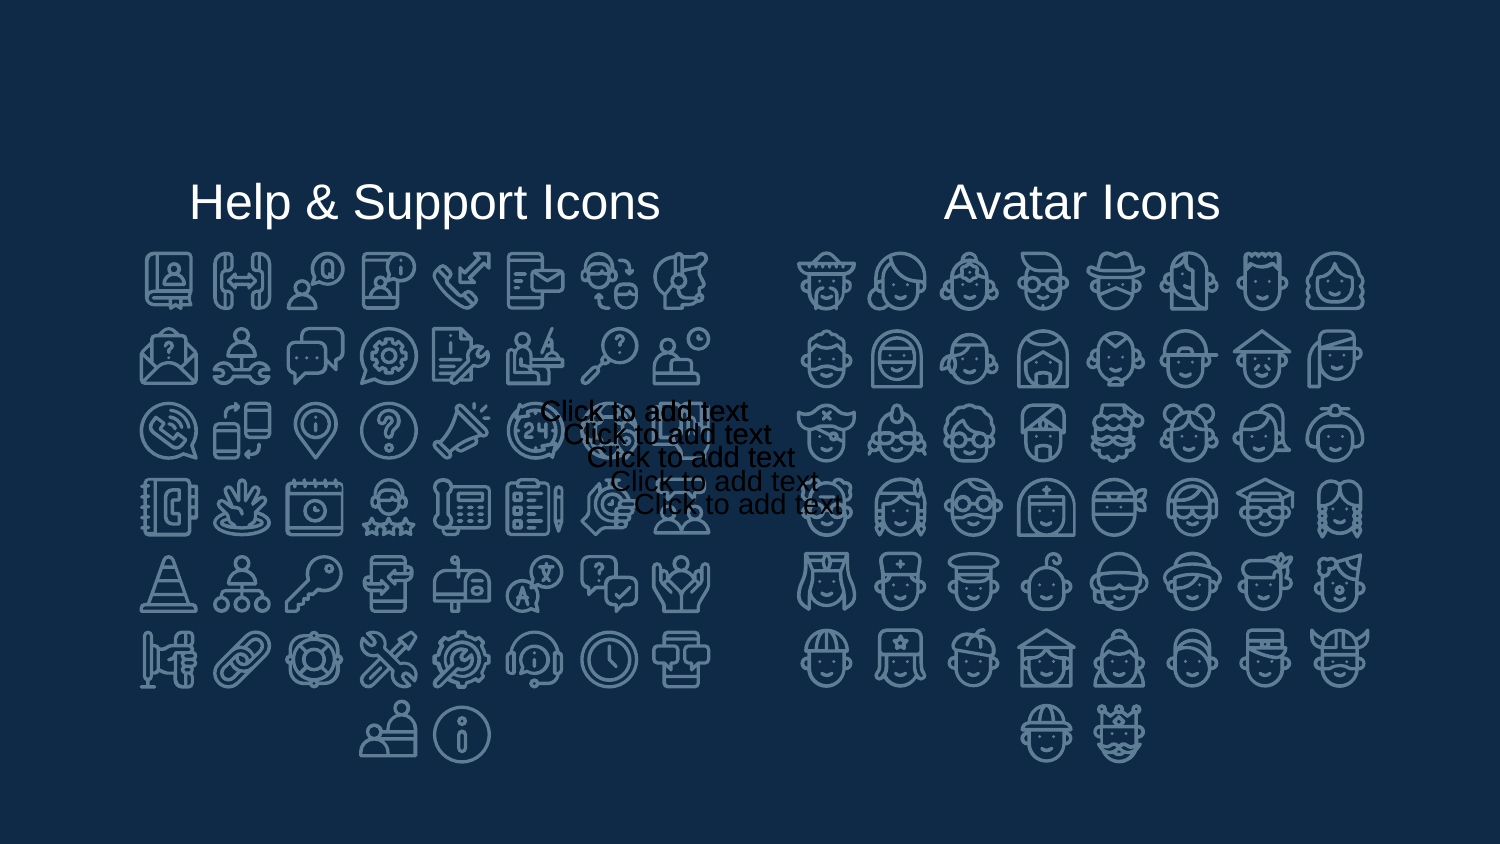

Help & Support Icons
Avatar Icons

Click to add text
Click to add text
Click to add text

Click to add text
Click to add text
Click to add text
Click to add text
Click to add text

Click to add text